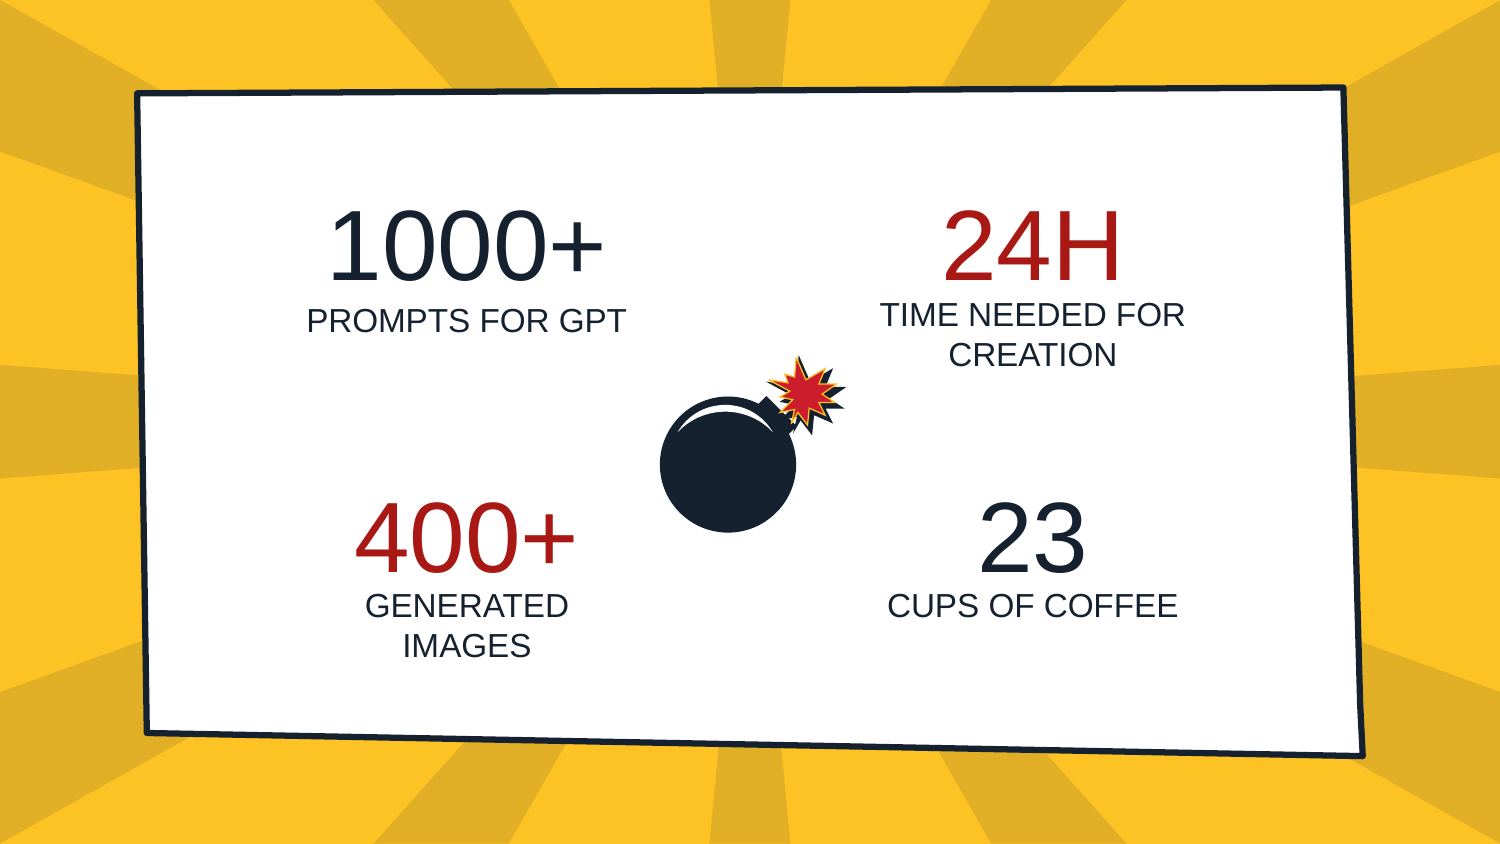

# 1000+
24H
TIME NEEDED FOR CREATION
PROMPTS FOR GPT

400+
23
GENERATED IMAGES
CUPS OF COFFEE